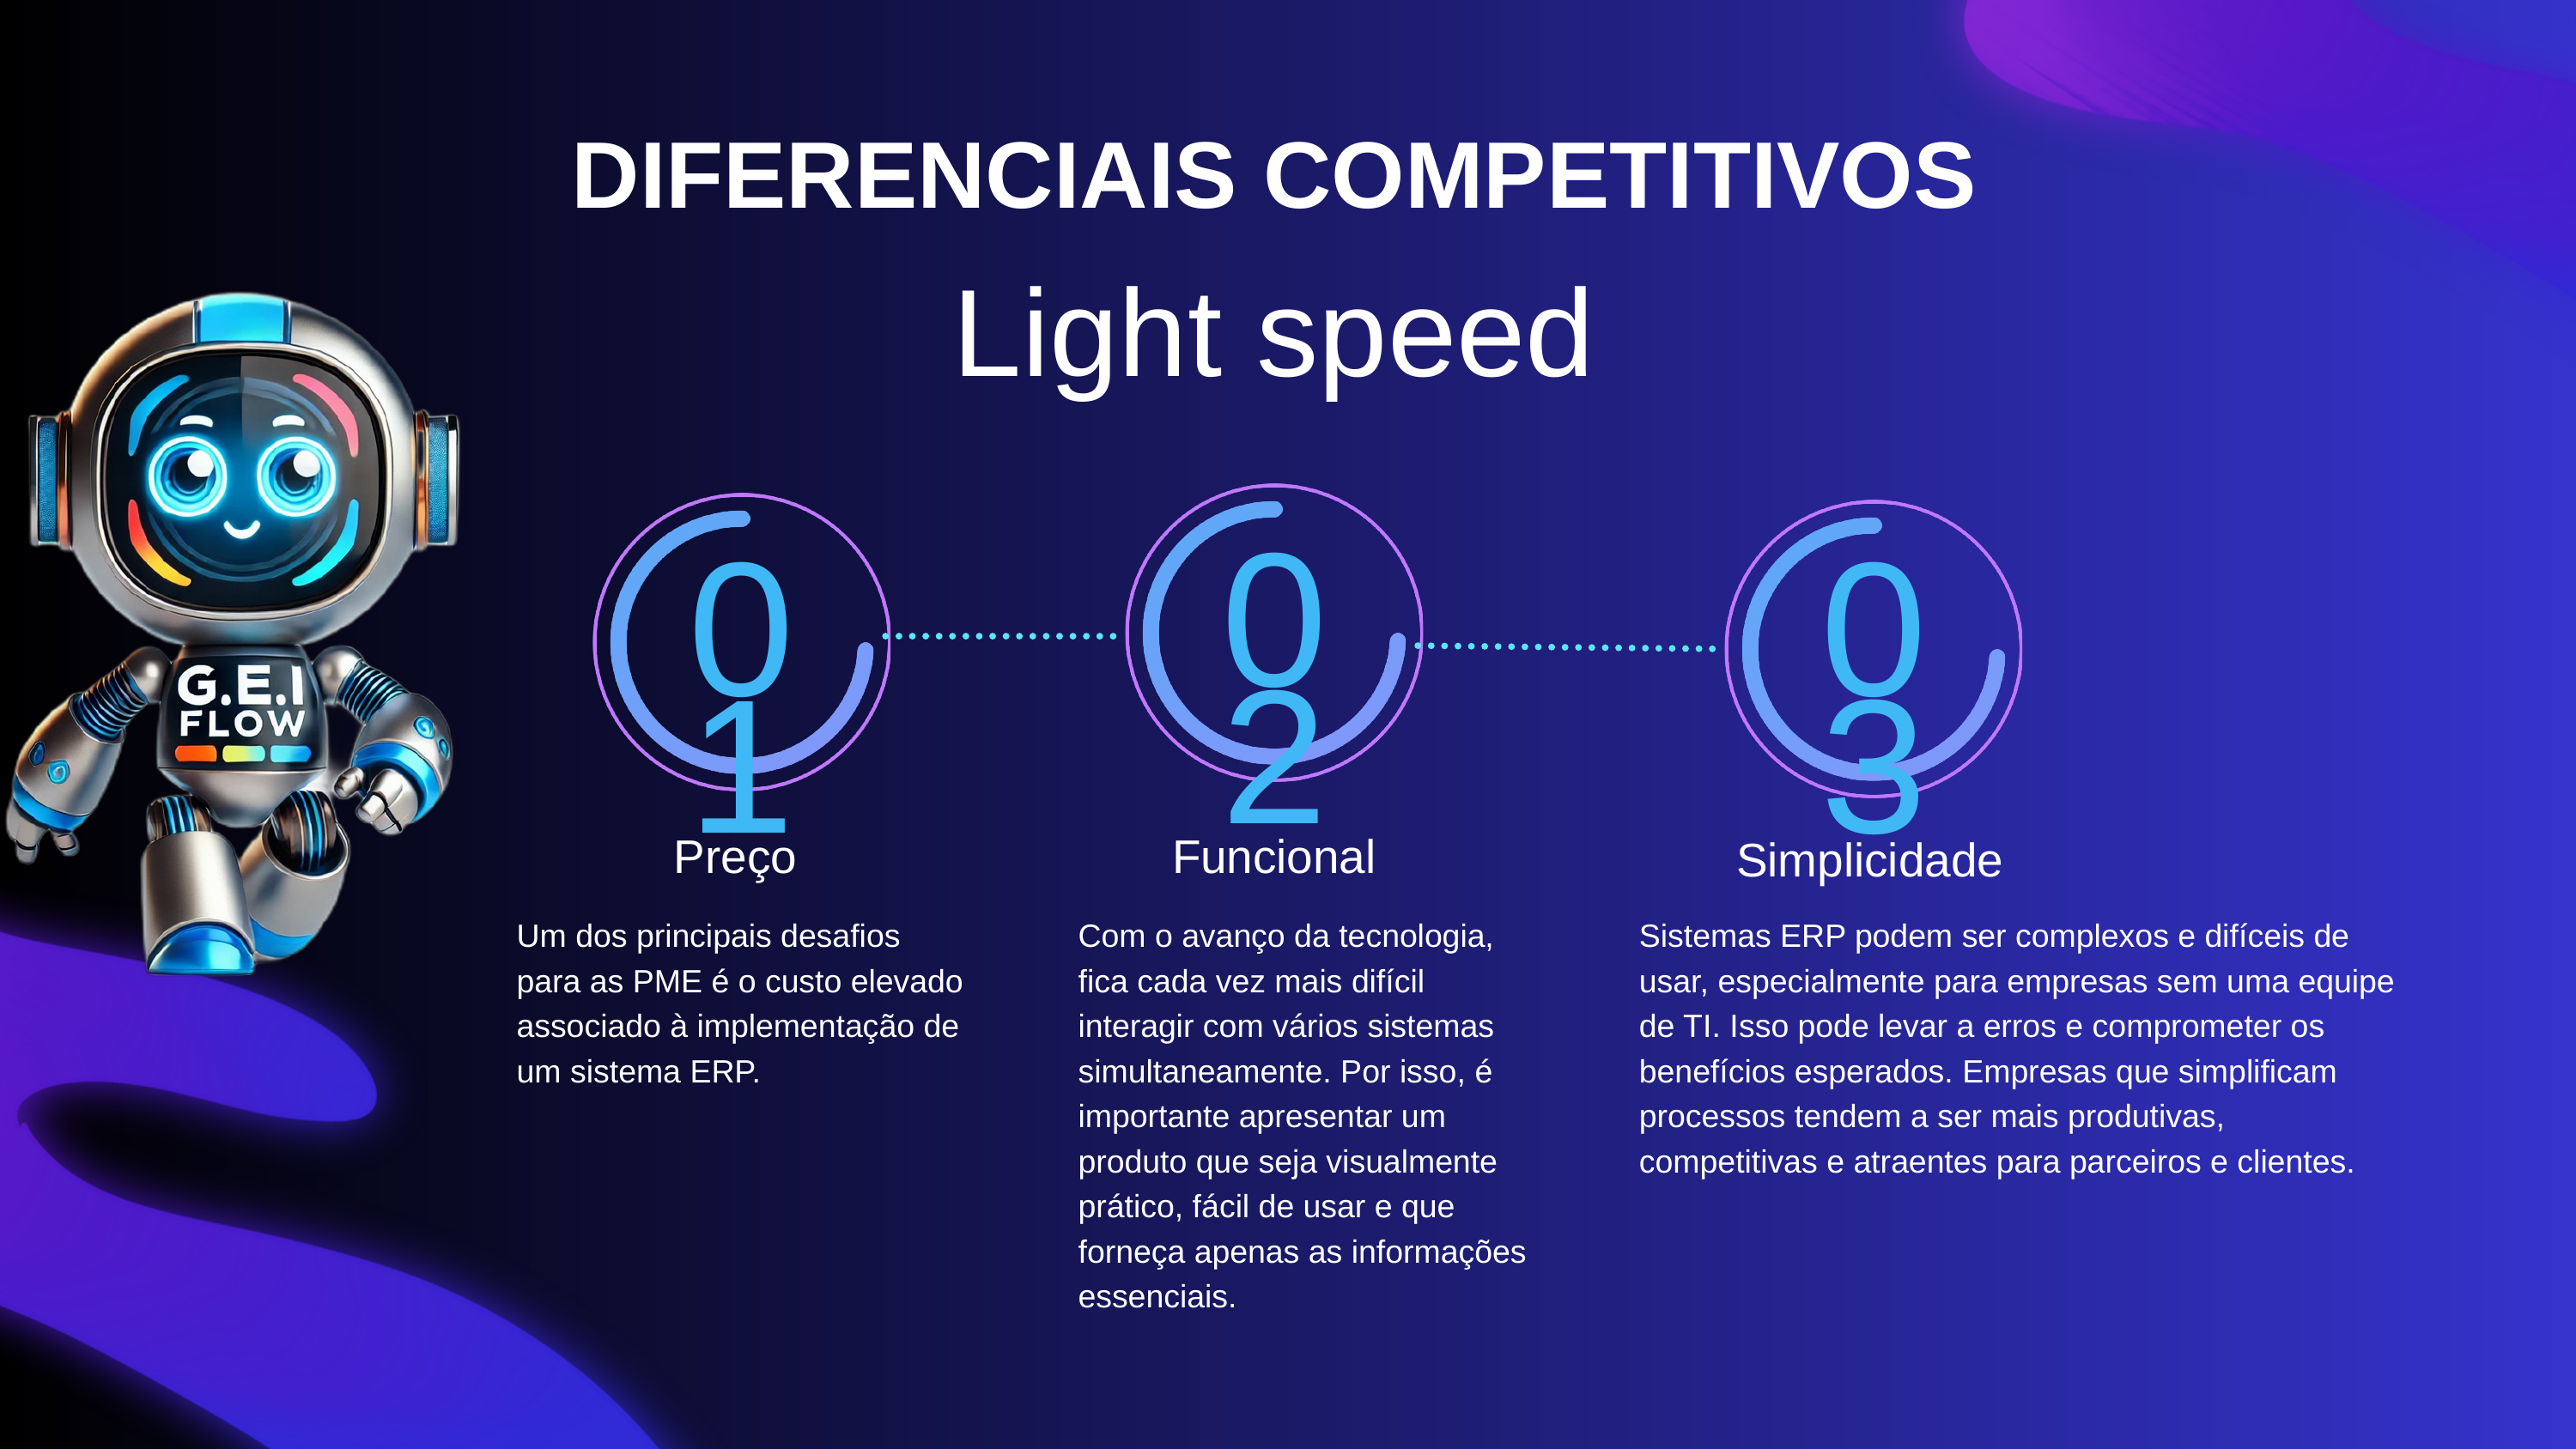

DIFERENCIAIS COMPETITIVOS
Light speed

02
01
03

Preço
Funcional
Simplicidade
Um dos principais desafios para as PME é o custo elevado associado à implementação de um sistema ERP.
Com o avanço da tecnologia, fica cada vez mais difícil interagir com vários sistemas simultaneamente. Por isso, é importante apresentar um produto que seja visualmente prático, fácil de usar e que forneça apenas as informações essenciais.

Sistemas ERP podem ser complexos e difíceis de usar, especialmente para empresas sem uma equipe de TI. Isso pode levar a erros e comprometer os benefícios esperados. Empresas que simplificam processos tendem a ser mais produtivas, competitivas e atraentes para parceiros e clientes.